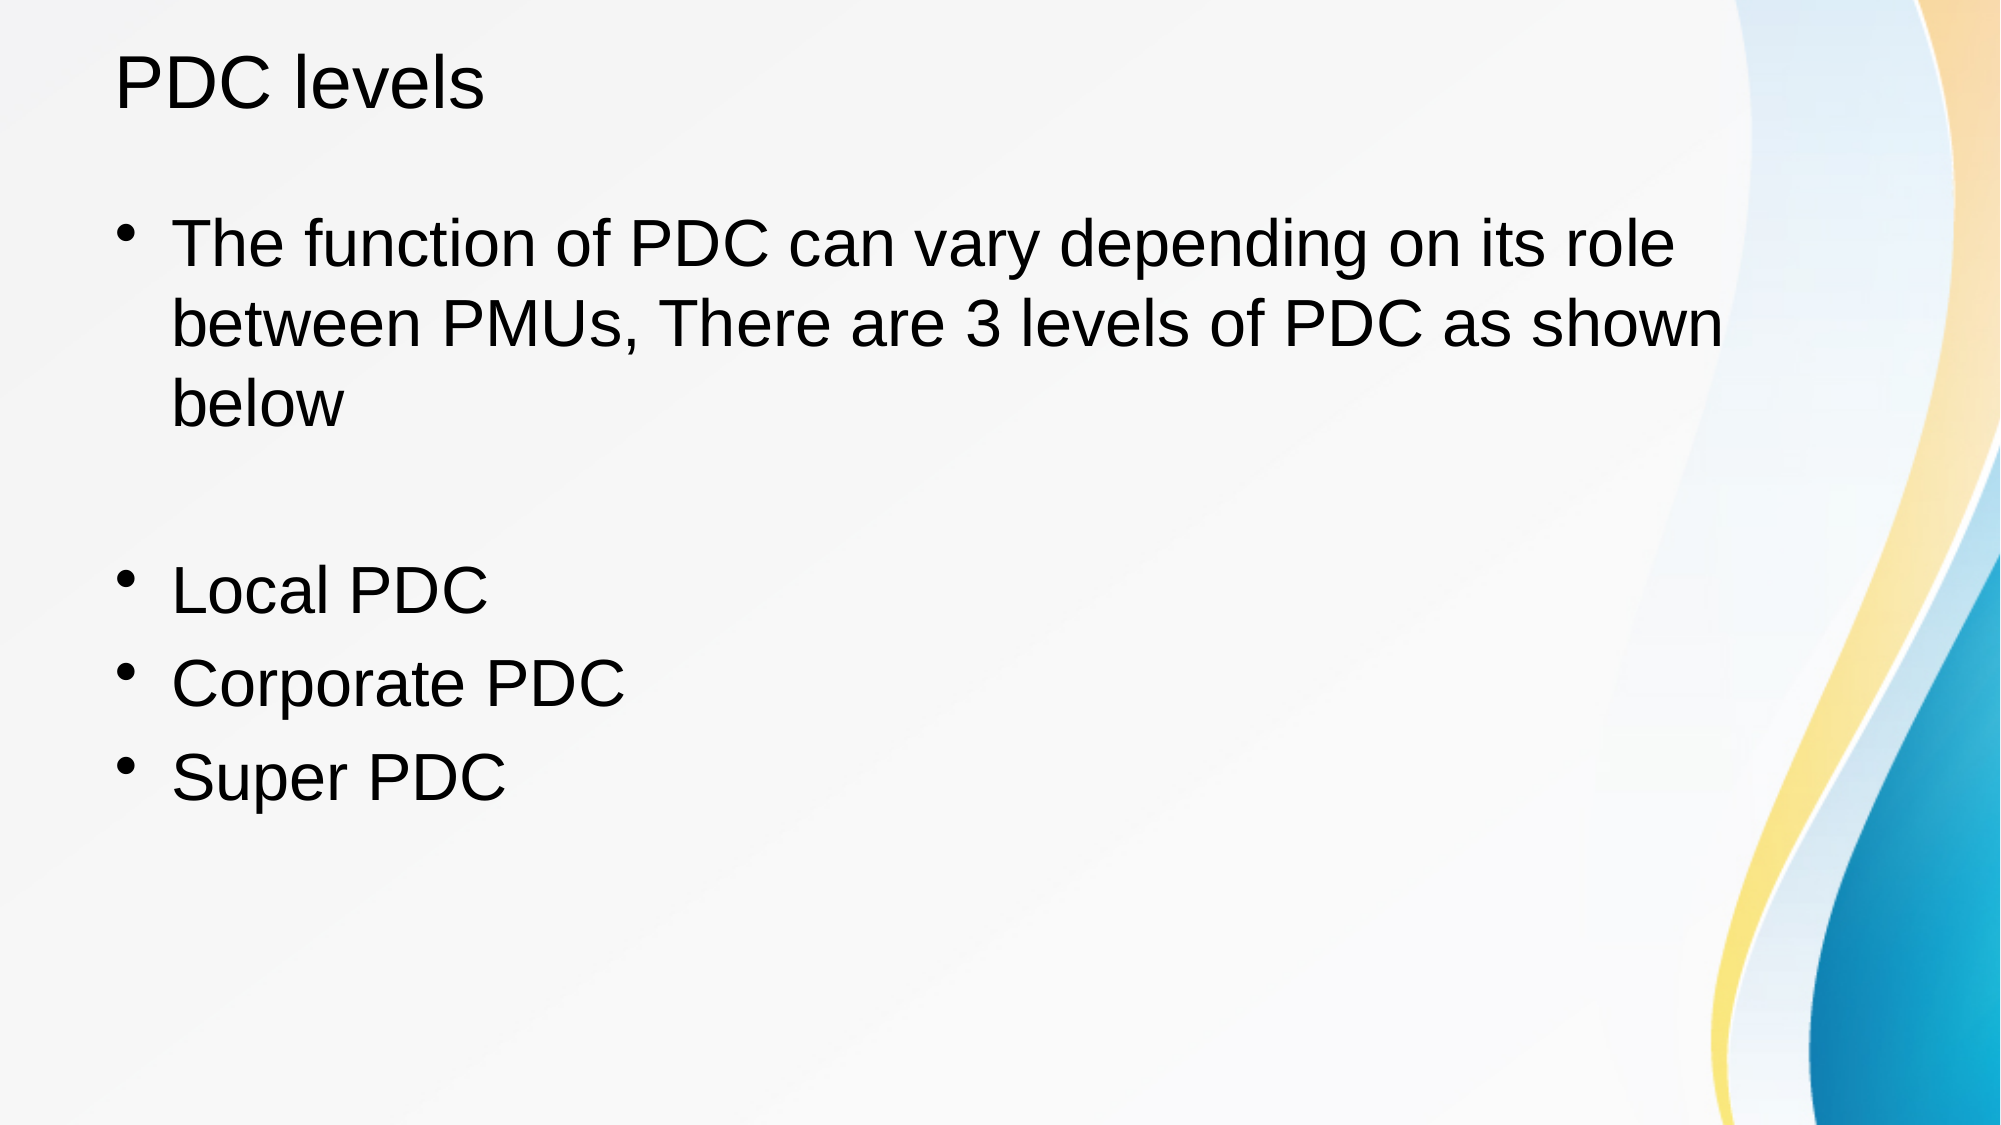

# PDC levels
The function of PDC can vary depending on its role between PMUs, There are 3 levels of PDC as shown below

Local PDC
Corporate PDC
Super PDC